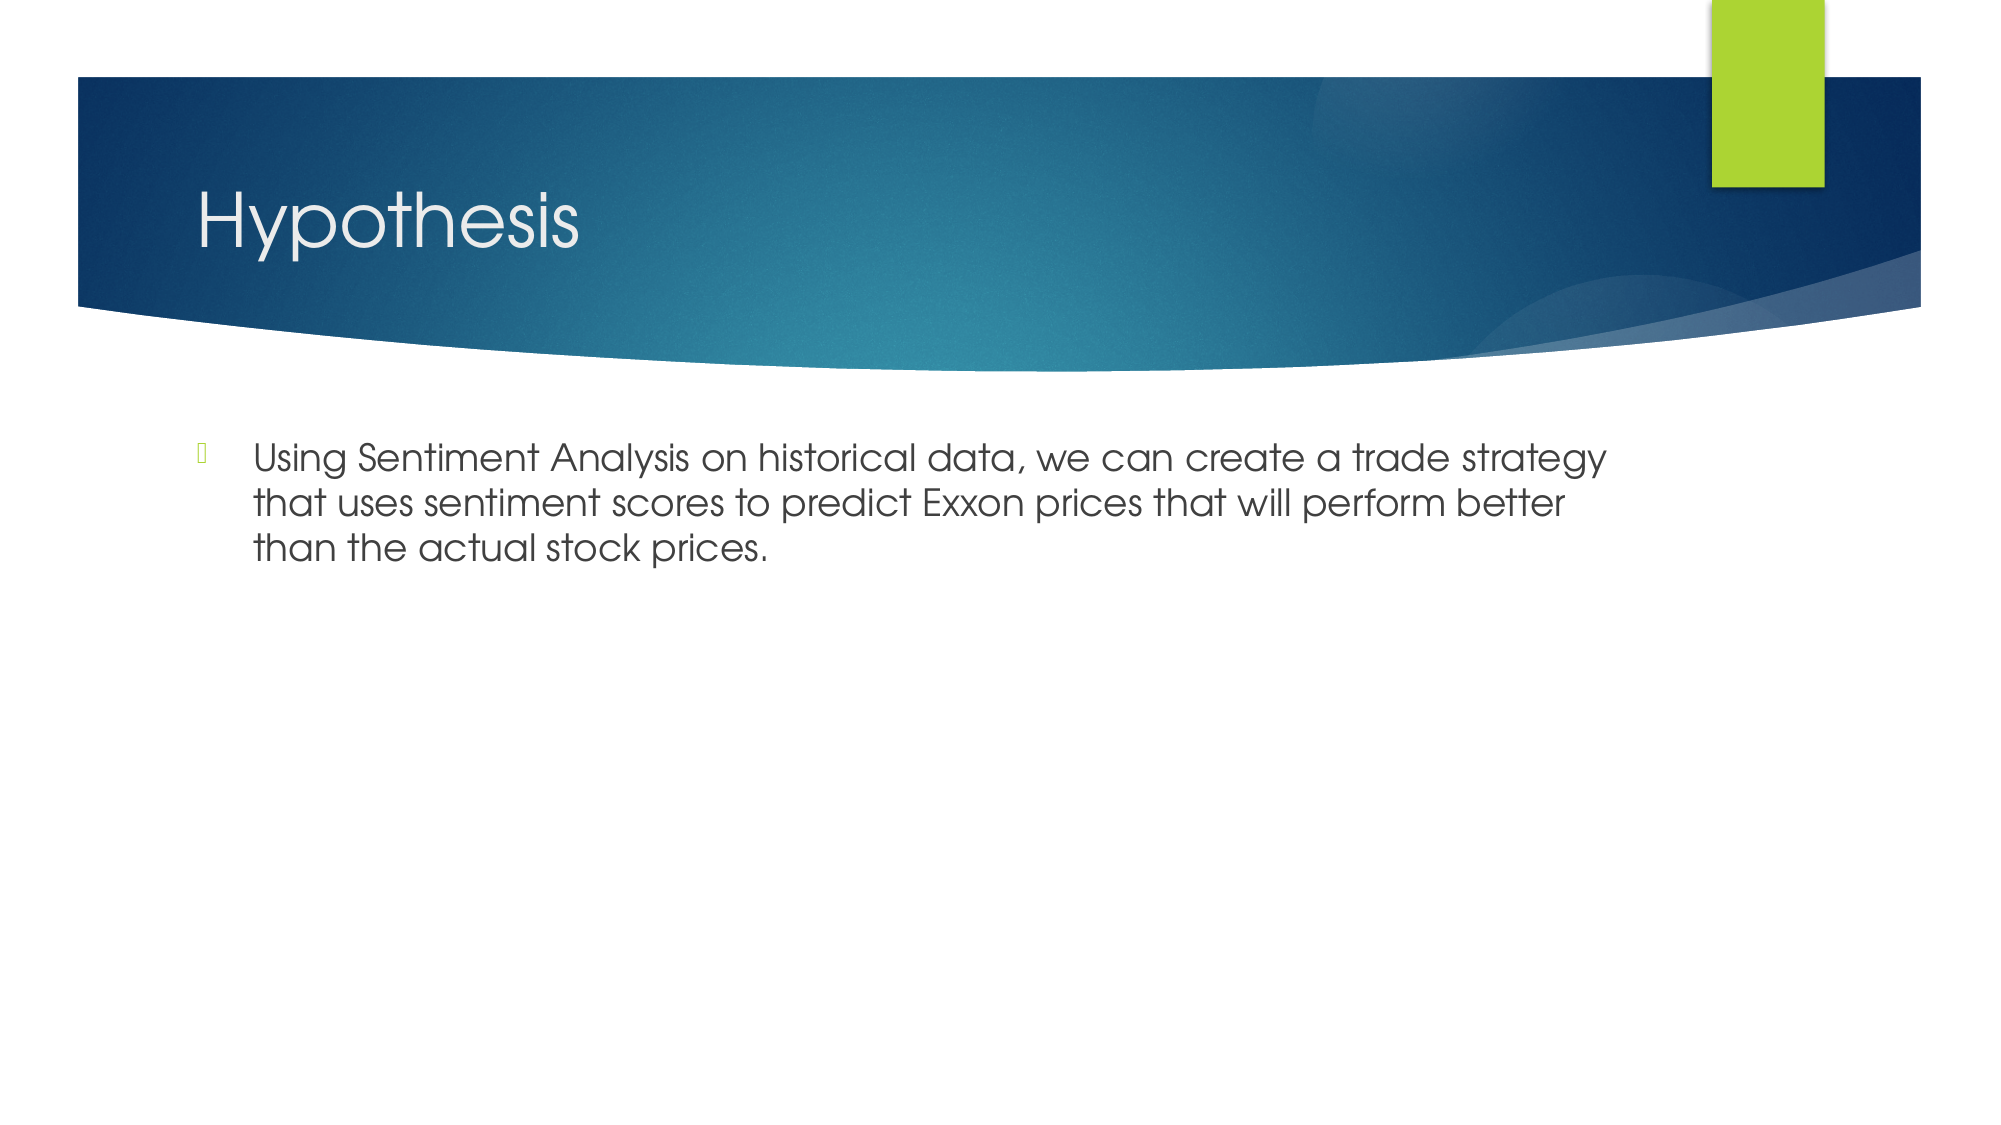

# Hypothesis
Using Sentiment Analysis on historical data, we can create a trade strategy that uses sentiment scores to predict Exxon prices that will perform better than the actual stock prices.